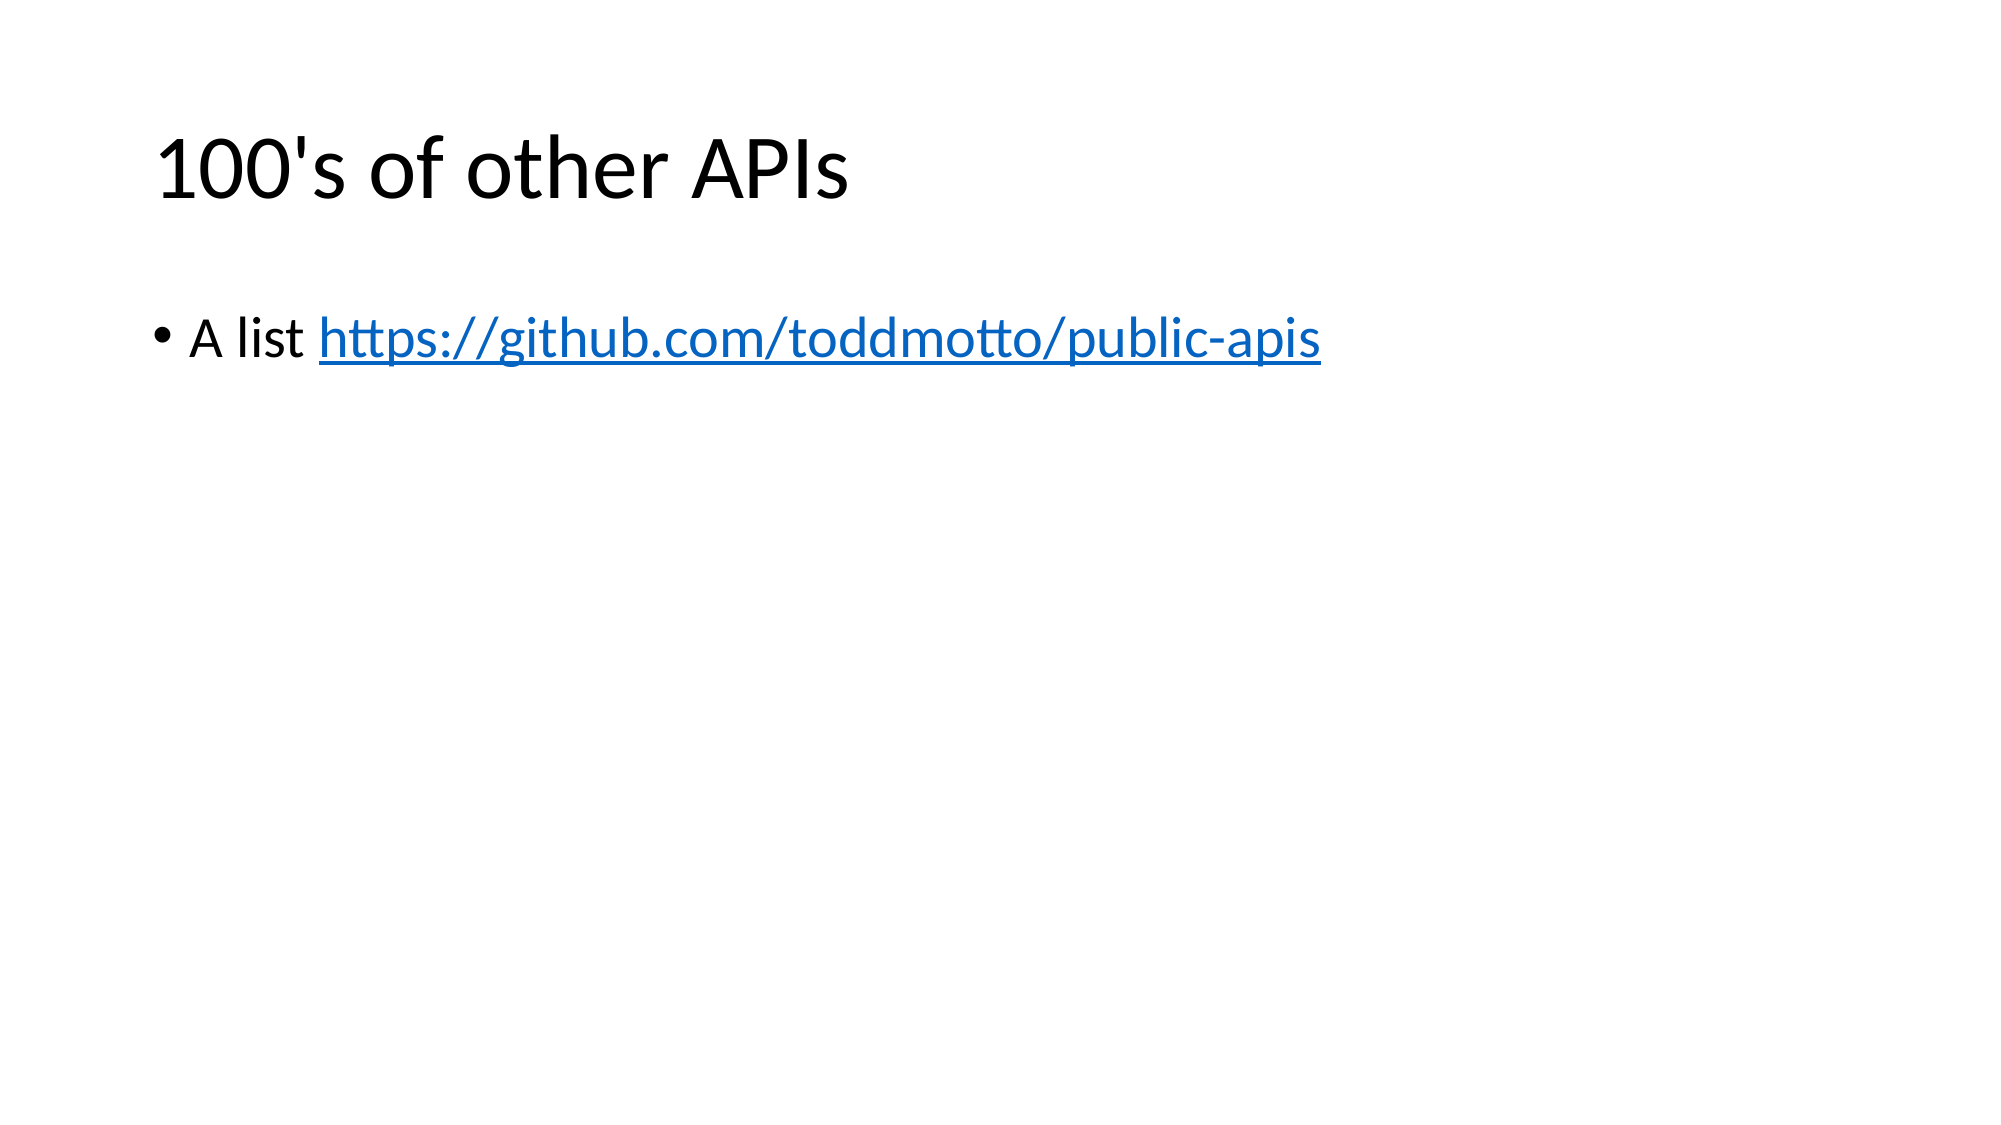

# 100's of other APIs
A list https://github.com/toddmotto/public-apis